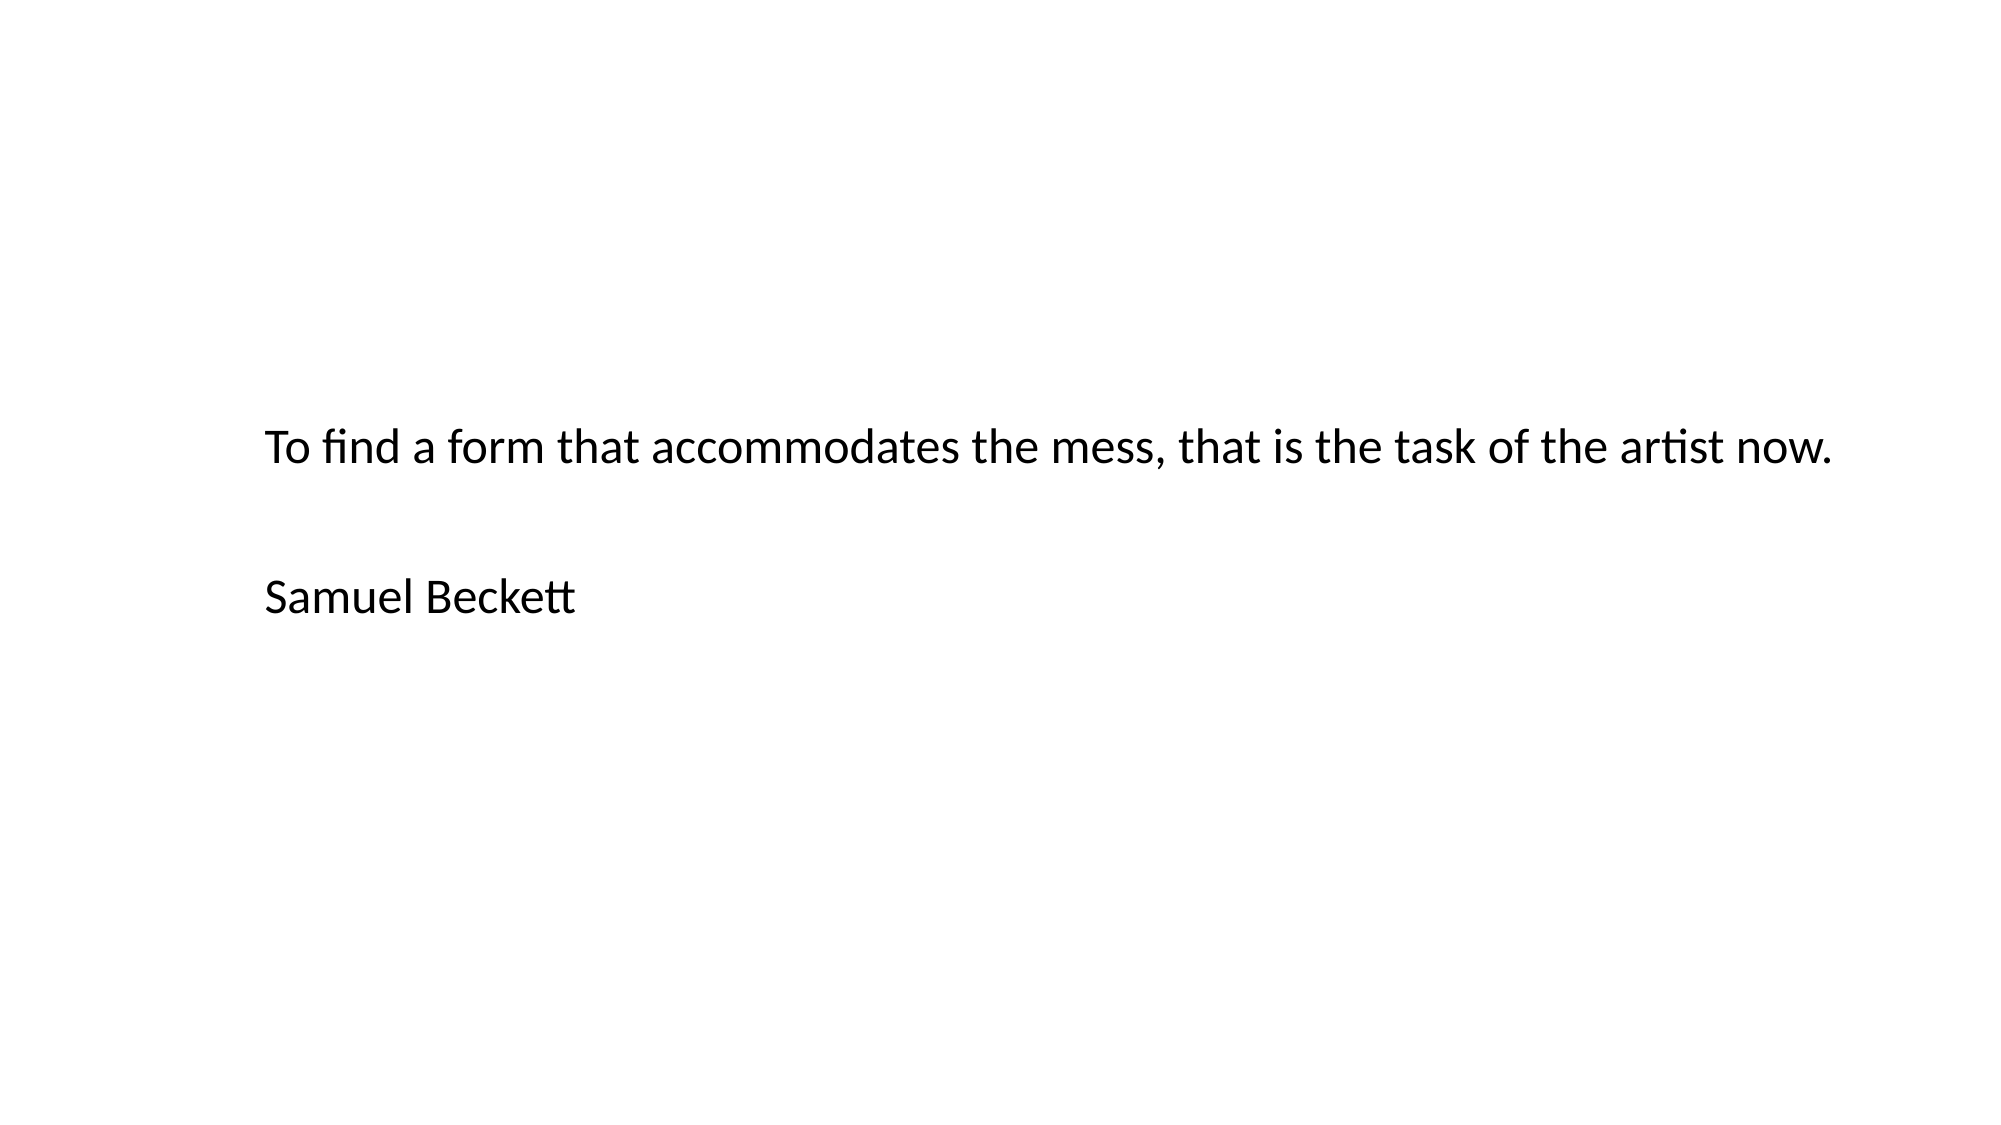

To find a form that accommodates the mess, that is the task of the artist now.

Samuel Beckett